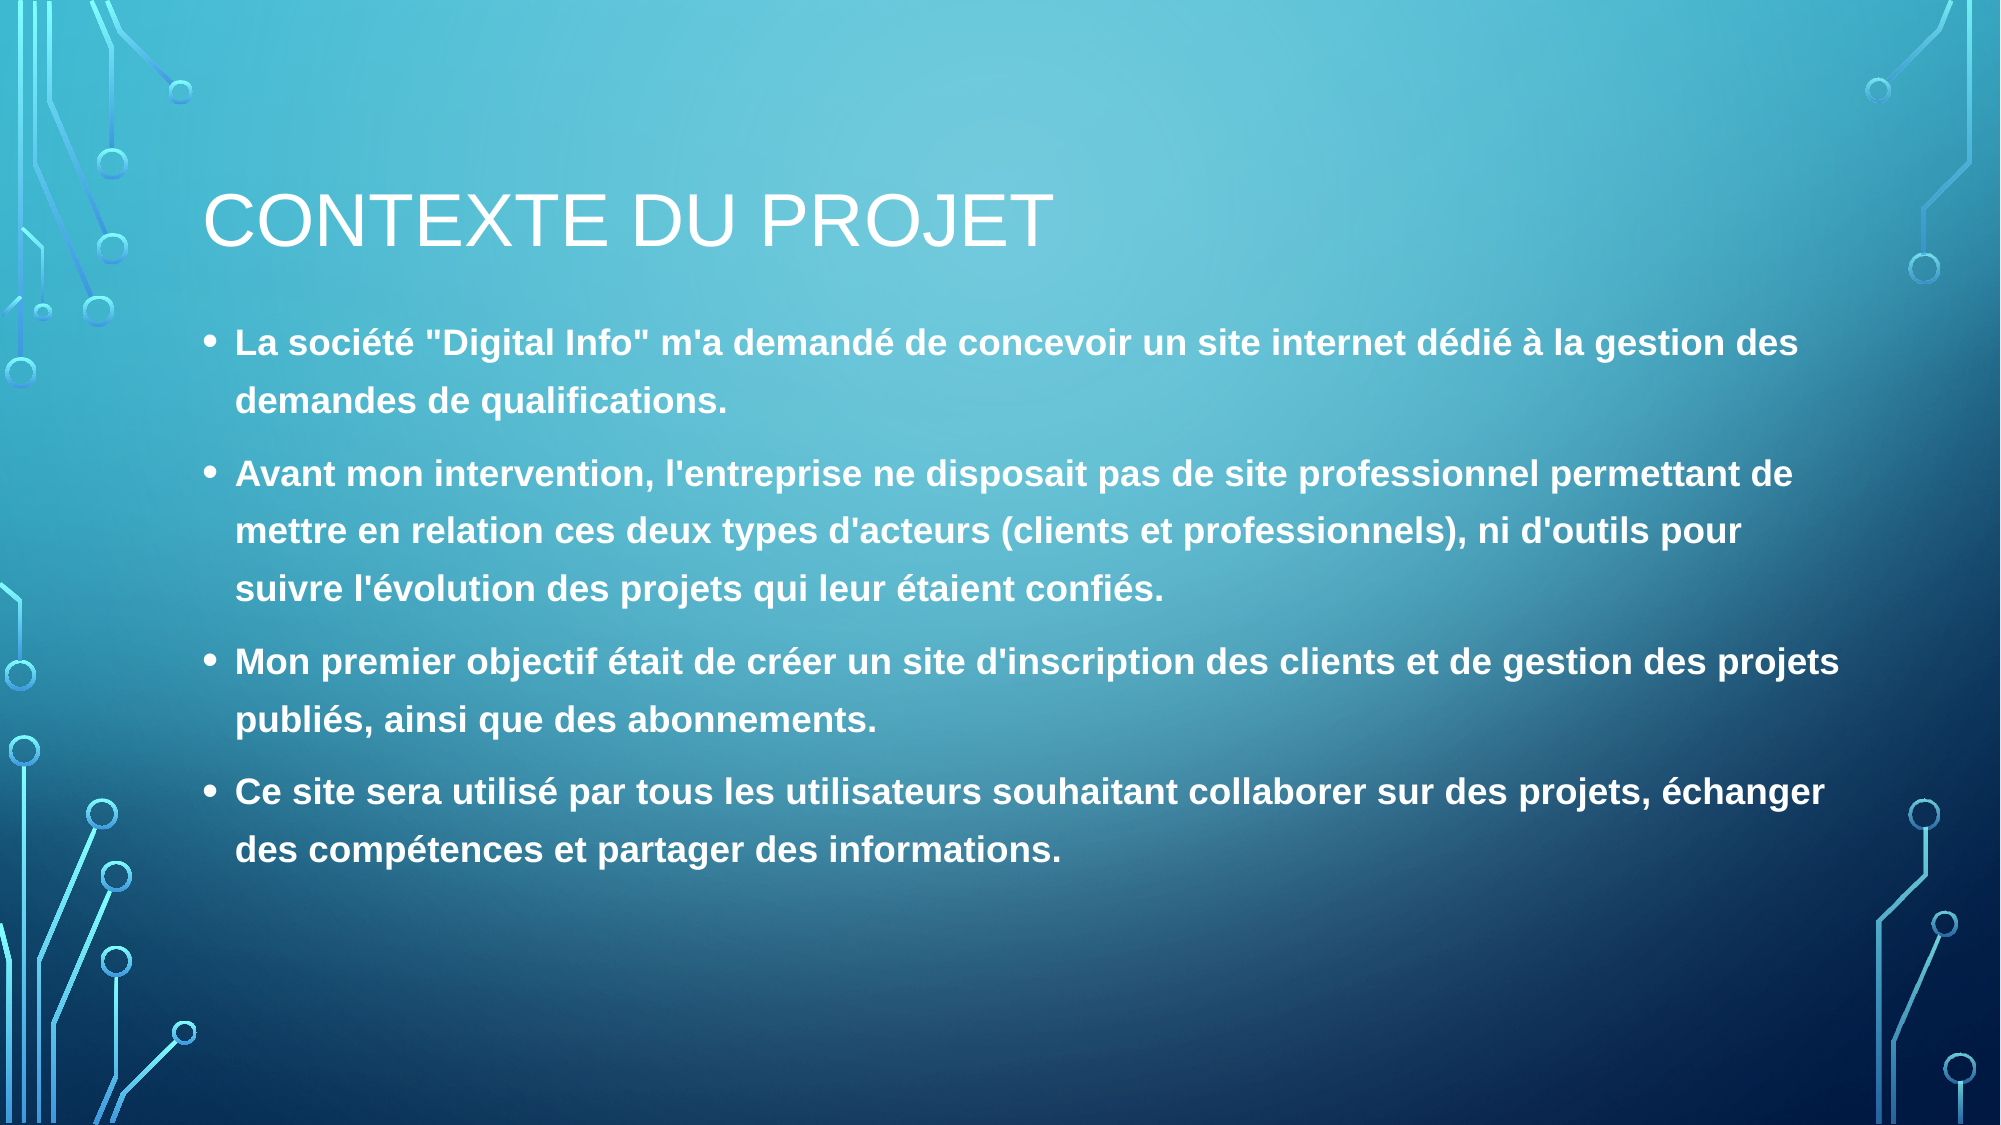

# Contexte du projet
La société "Digital Info" m'a demandé de concevoir un site internet dédié à la gestion des demandes de qualifications.
Avant mon intervention, l'entreprise ne disposait pas de site professionnel permettant de mettre en relation ces deux types d'acteurs (clients et professionnels), ni d'outils pour suivre l'évolution des projets qui leur étaient confiés.
Mon premier objectif était de créer un site d'inscription des clients et de gestion des projets publiés, ainsi que des abonnements.
Ce site sera utilisé par tous les utilisateurs souhaitant collaborer sur des projets, échanger des compétences et partager des informations.